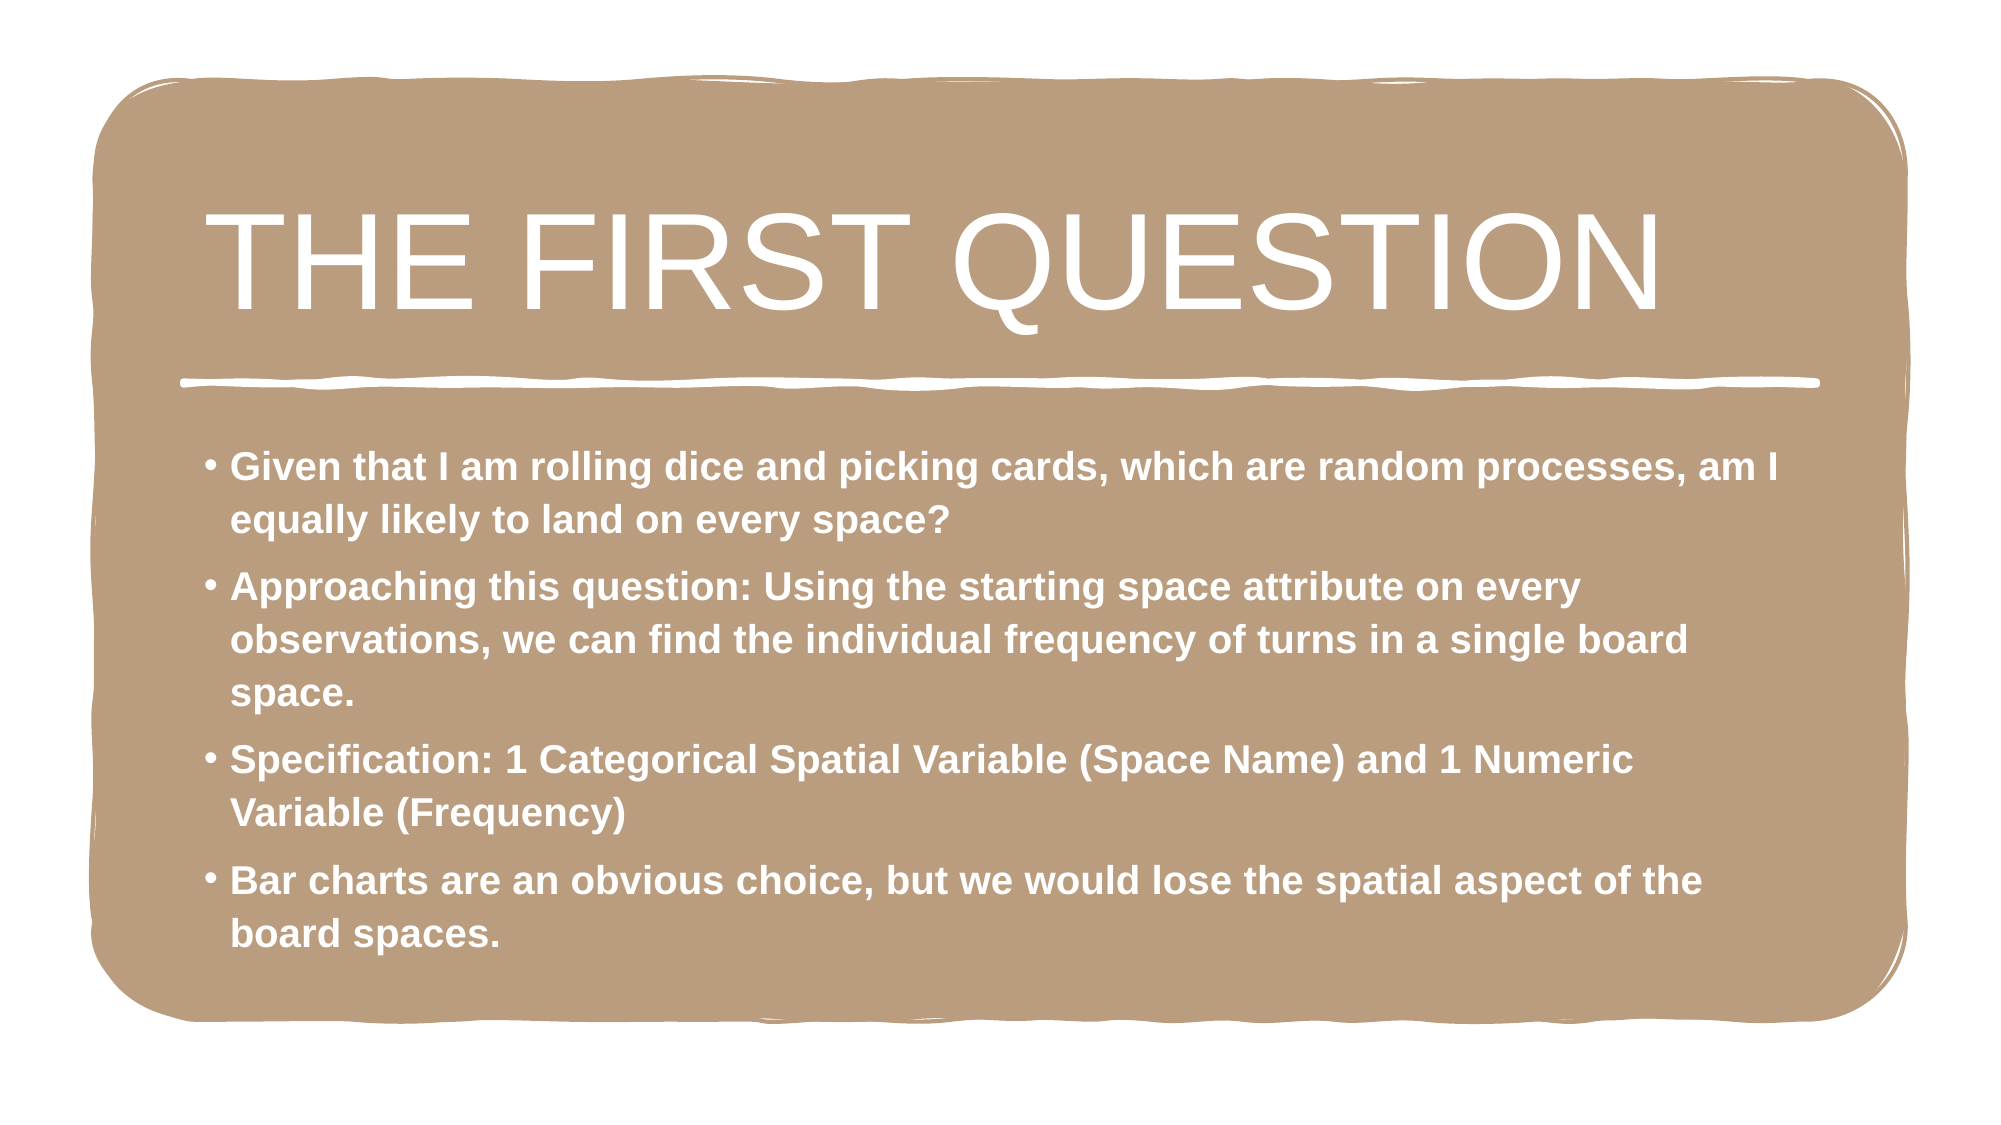

# THE FIRST QUESTION

Given that I am rolling dice and picking cards, which are random processes, am I equally likely to land on every space?
Approaching this question: Using the starting space attribute on every observations, we can find the individual frequency of turns in a single board space.
Specification: 1 Categorical Spatial Variable (Space Name) and 1 Numeric Variable (Frequency)
Bar charts are an obvious choice, but we would lose the spatial aspect of the board spaces.